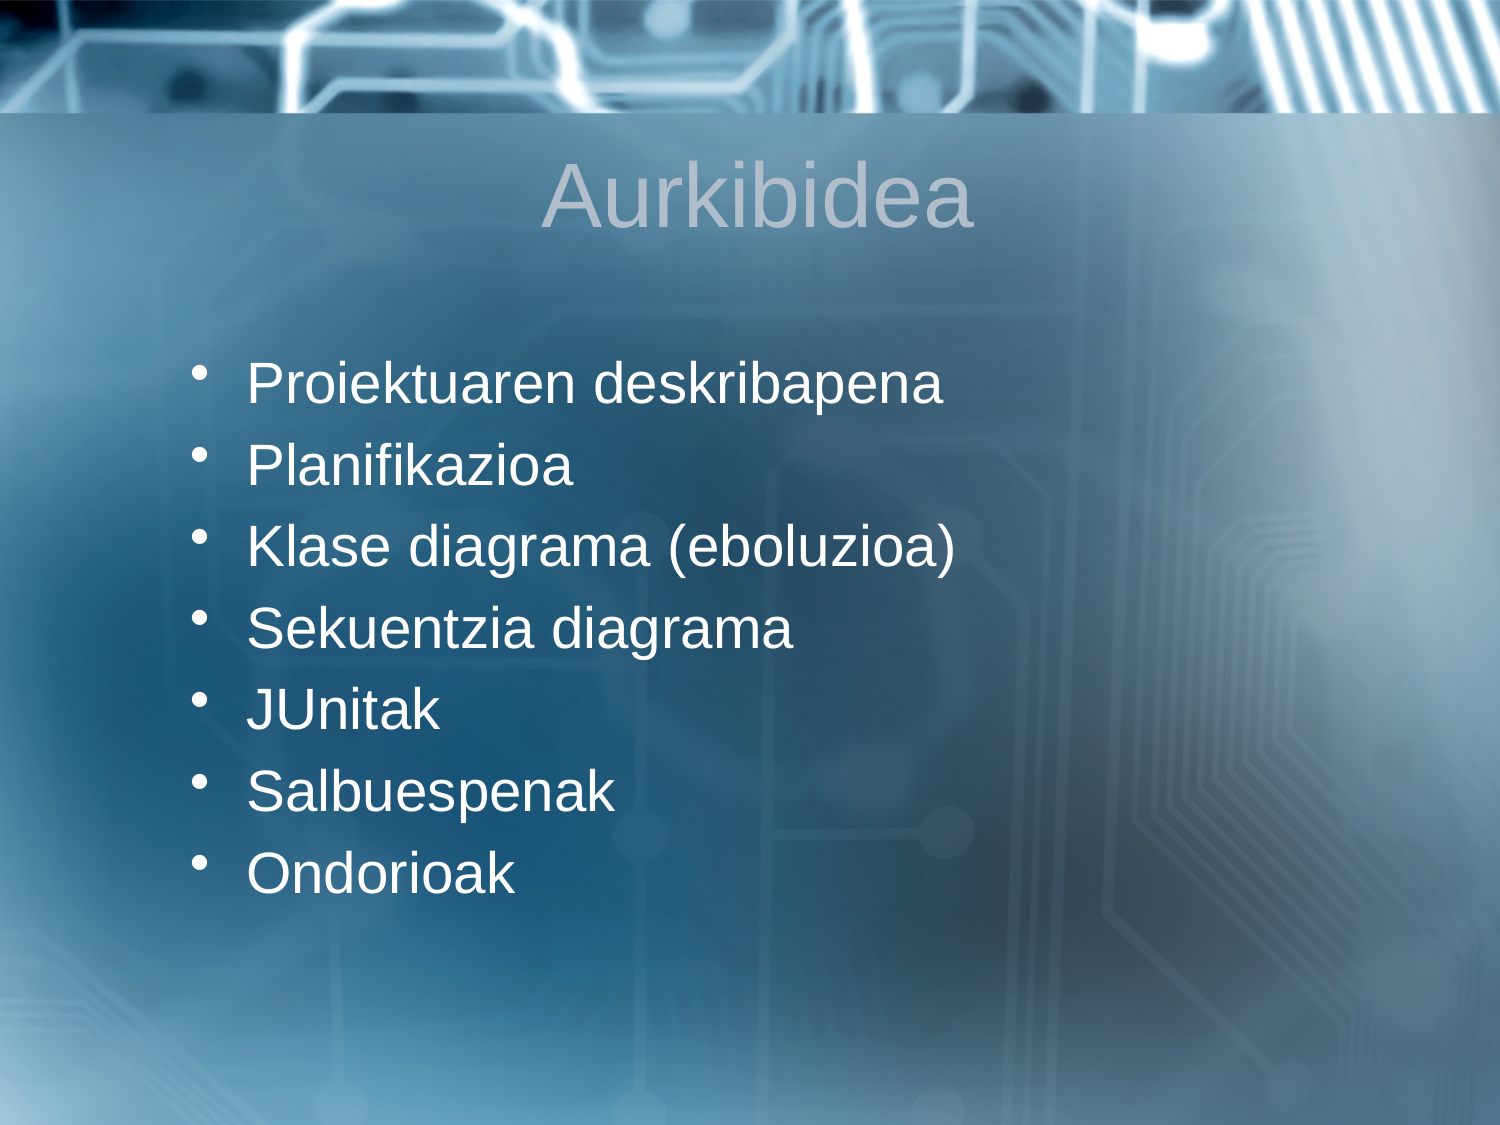

# Aurkibidea
Proiektuaren deskribapena
Planifikazioa
Klase diagrama (eboluzioa)
Sekuentzia diagrama
JUnitak
Salbuespenak
Ondorioak